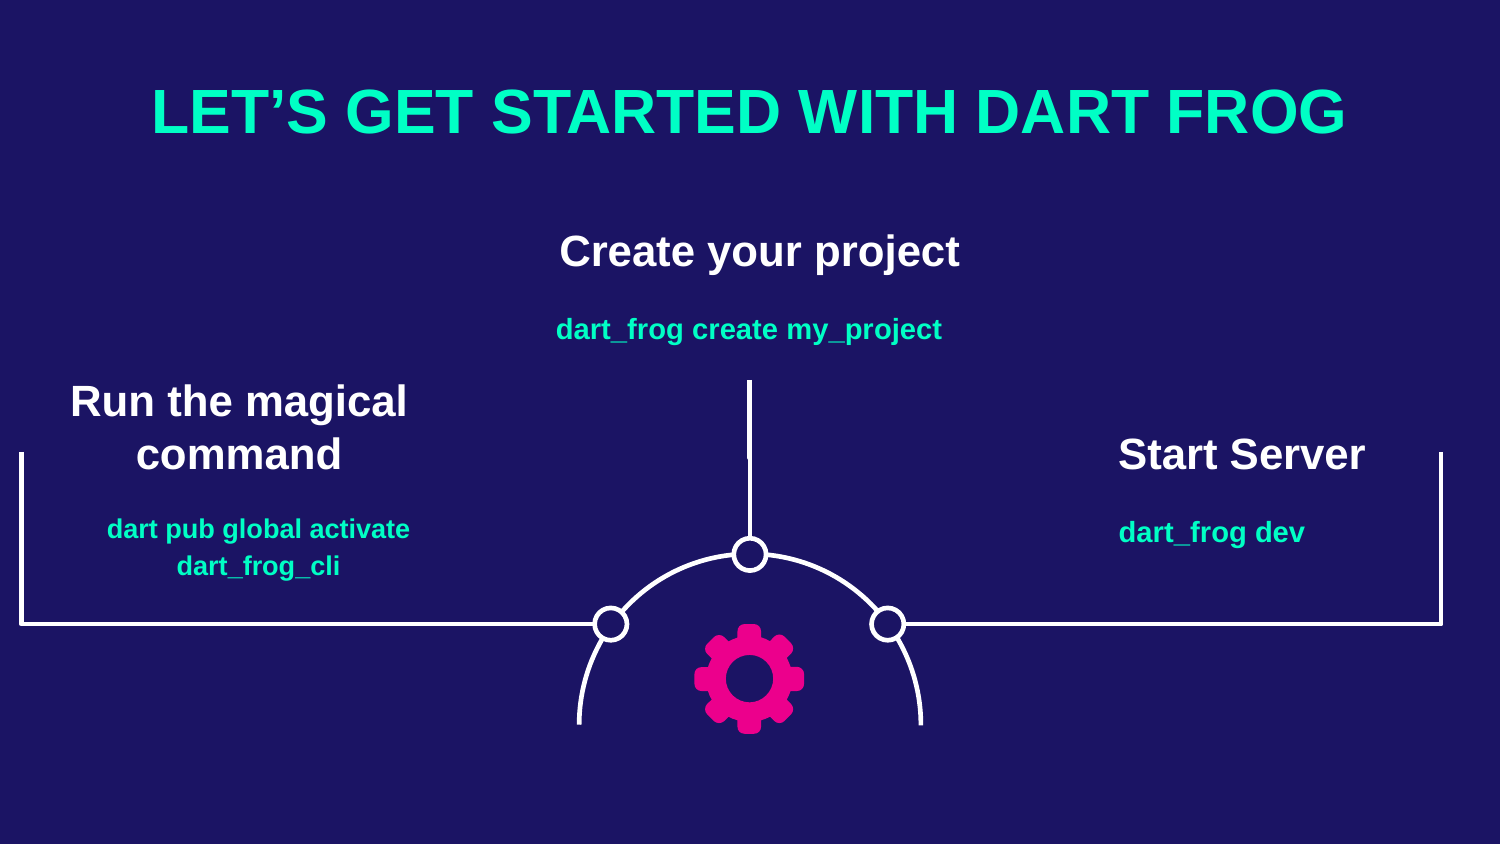

# LET’S GET STARTED WITH DART FROG
Create your project
dart_frog create my_project

Run the magical command
dart pub global activate dart_frog_cli
Start Server
dart_frog dev